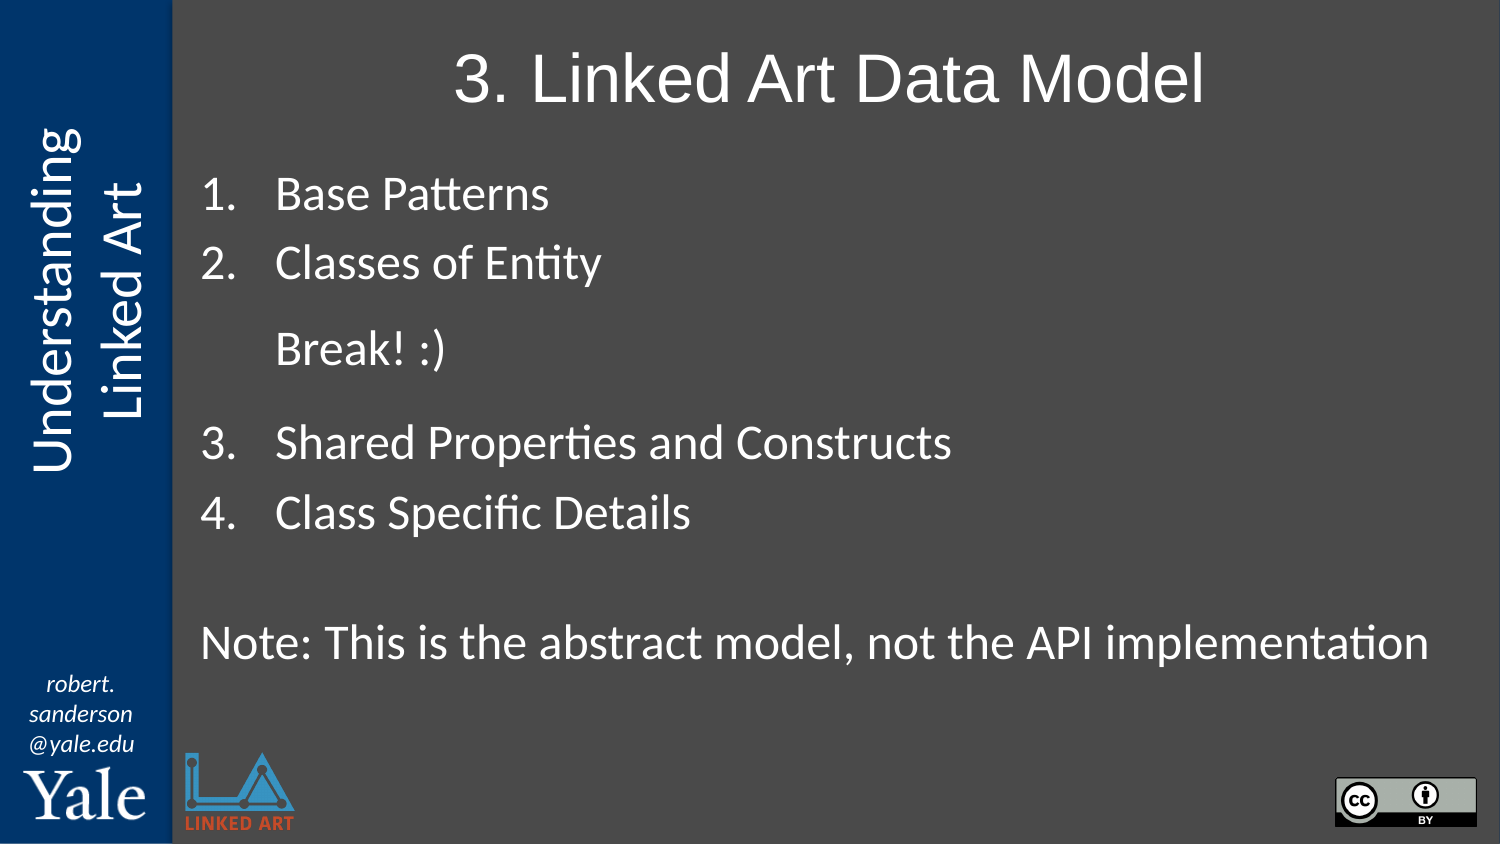

# 3. Linked Art Data Model
Base Patterns
Classes of Entity
Break! :)
Shared Properties and Constructs
Class Specific Details
Note: This is the abstract model, not the API implementation